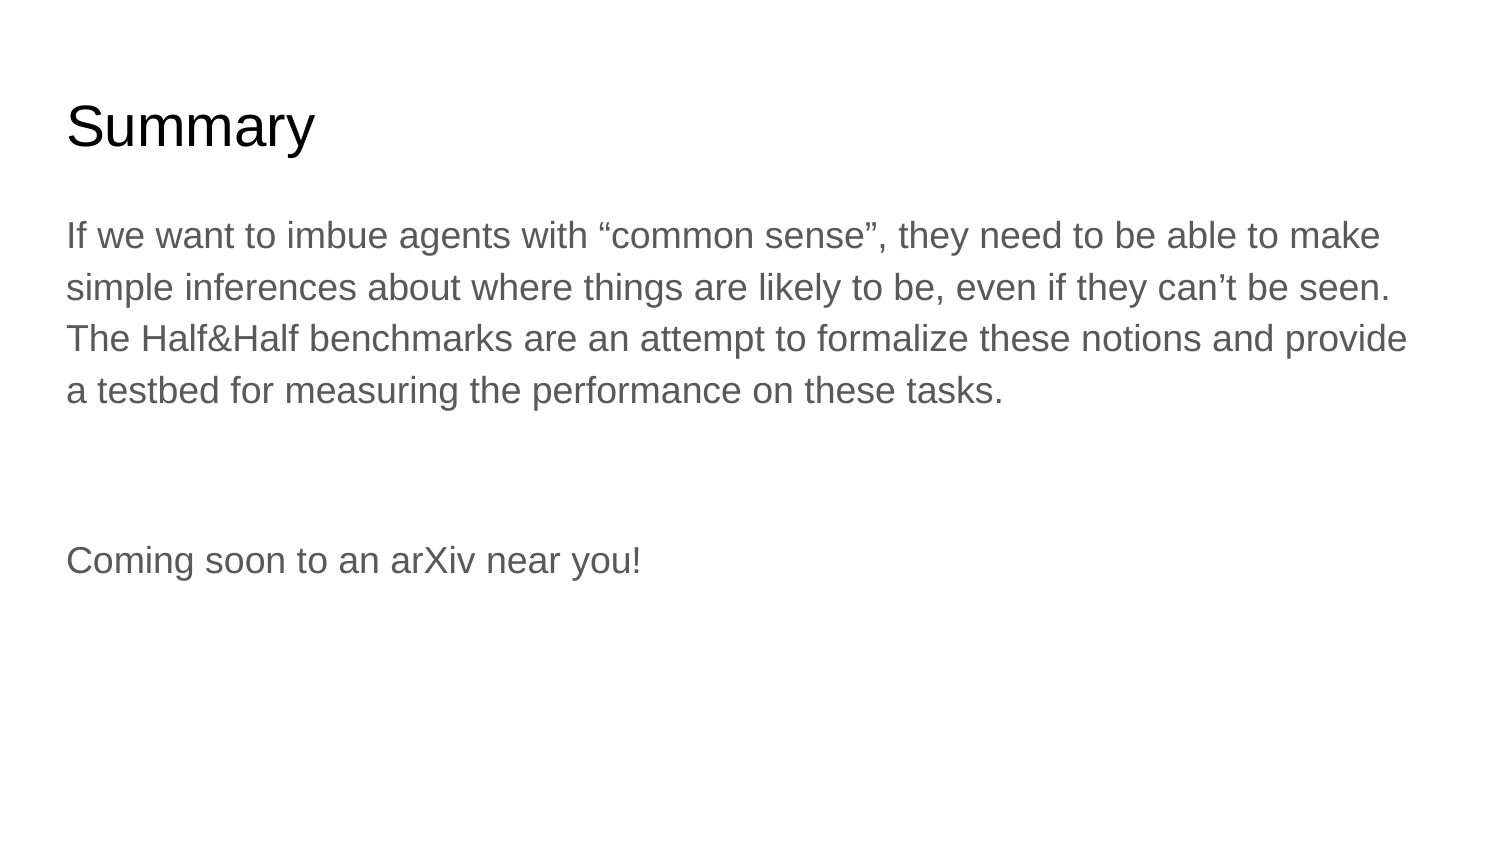

# Summary
If we want to imbue agents with “common sense”, they need to be able to make simple inferences about where things are likely to be, even if they can’t be seen. The Half&Half benchmarks are an attempt to formalize these notions and provide a testbed for measuring the performance on these tasks.

Coming soon to an arXiv near you!